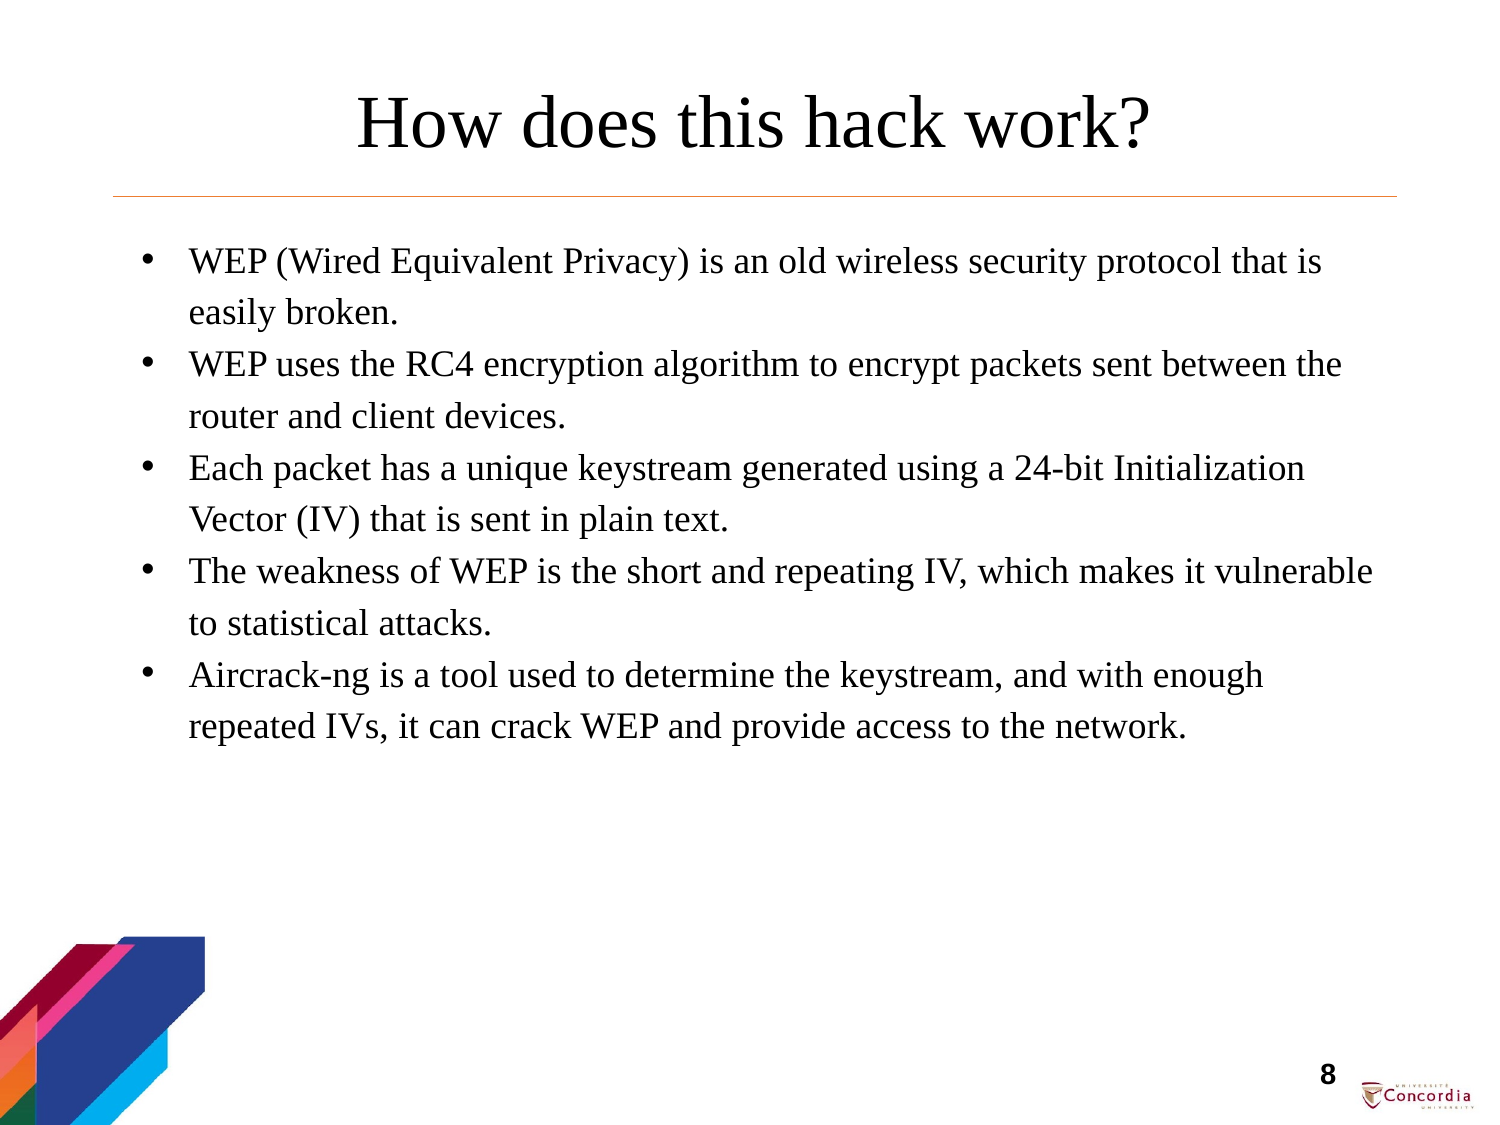

# How does this hack work?
WEP (Wired Equivalent Privacy) is an old wireless security protocol that is easily broken.
WEP uses the RC4 encryption algorithm to encrypt packets sent between the router and client devices.
Each packet has a unique keystream generated using a 24-bit Initialization Vector (IV) that is sent in plain text.
The weakness of WEP is the short and repeating IV, which makes it vulnerable to statistical attacks.
Aircrack-ng is a tool used to determine the keystream, and with enough repeated IVs, it can crack WEP and provide access to the network.
8